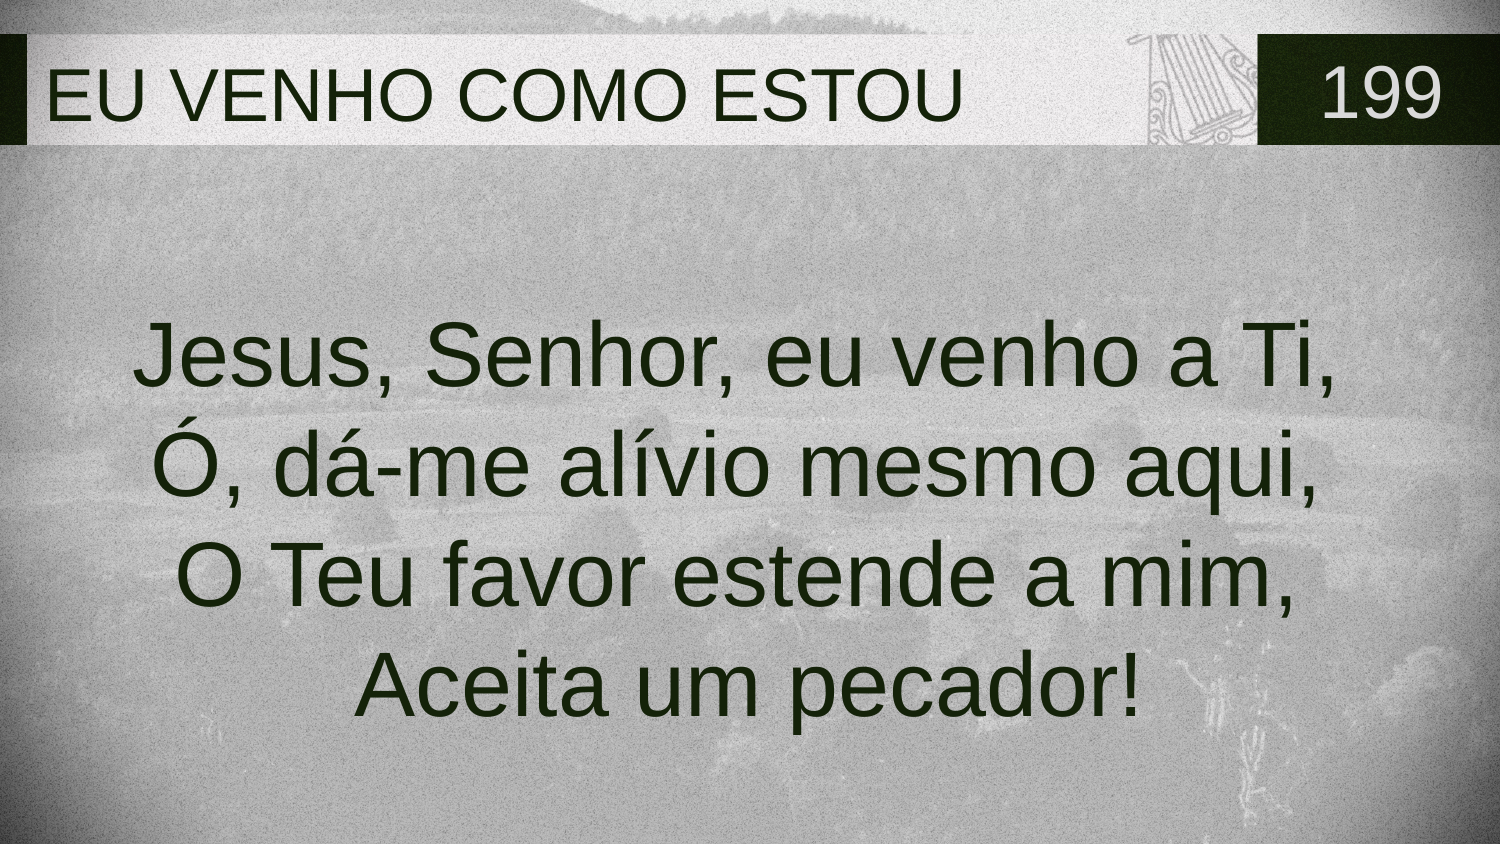

# EU VENHO COMO ESTOU
199
Jesus, Senhor, eu venho a Ti,
Ó, dá-me alívio mesmo aqui,
O Teu favor estende a mim,
Aceita um pecador!